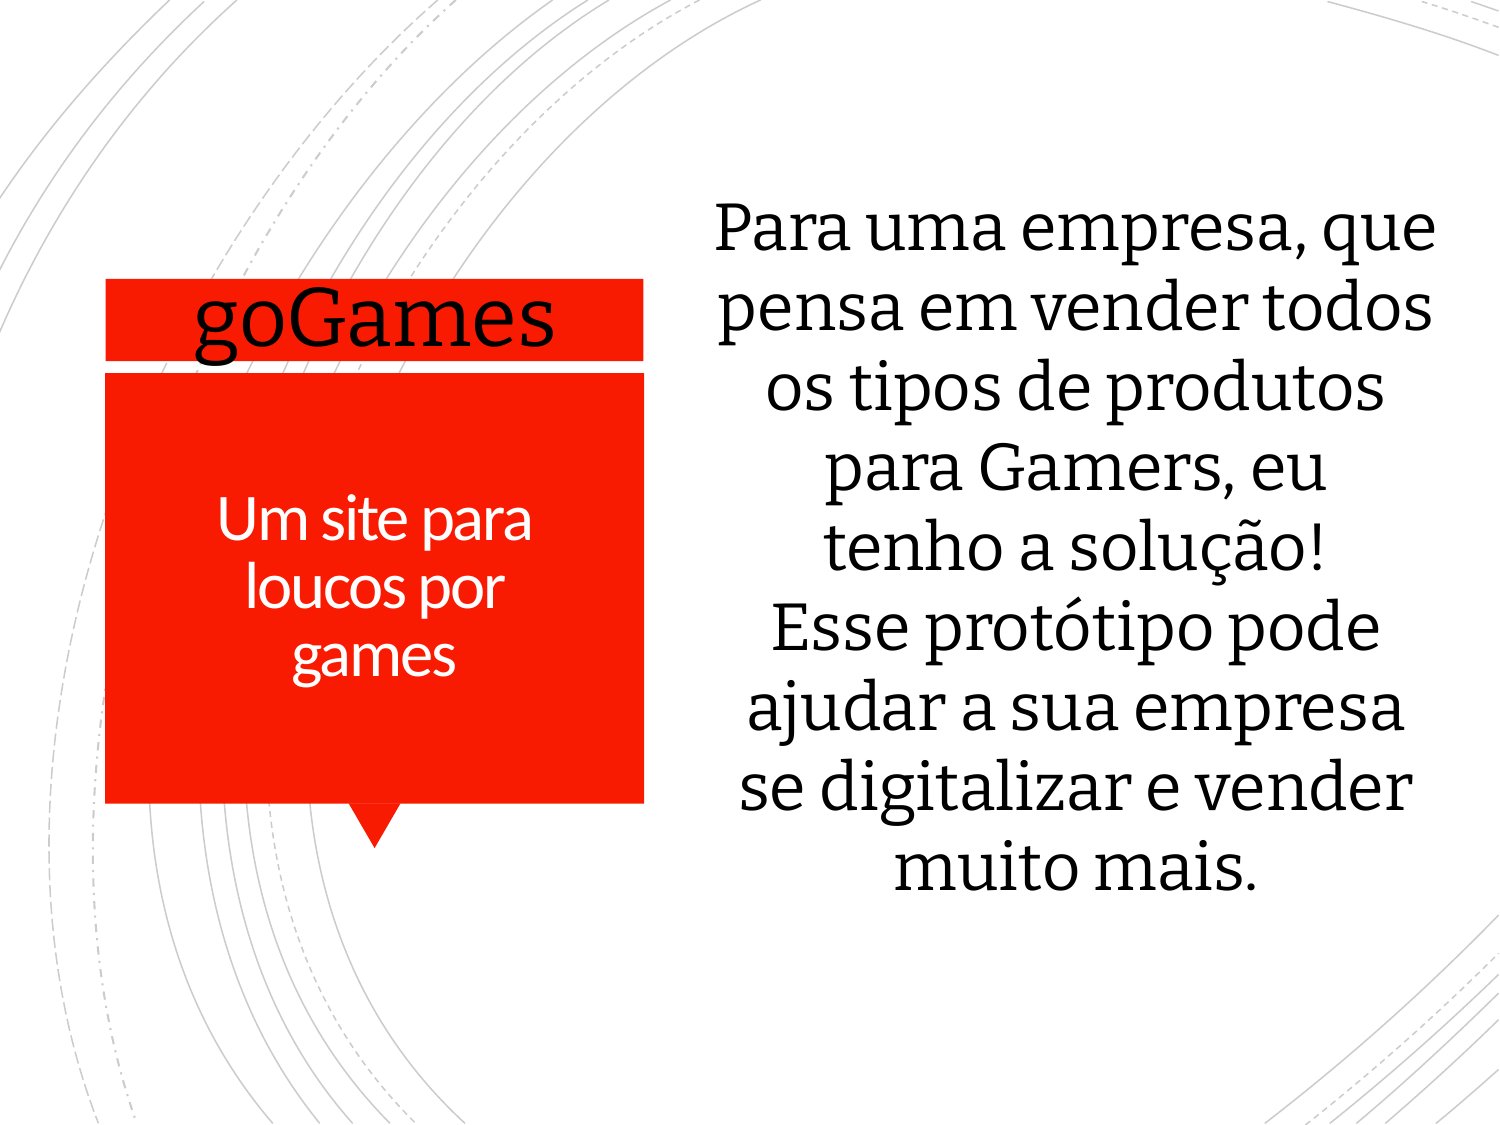

Para uma empresa, que pensa em vender todos os tipos de produtos para Gamers, eu tenho a solução!
Esse protótipo pode ajudar a sua empresa se digitalizar e vender muito mais.
goGames
# Um site para loucos por games